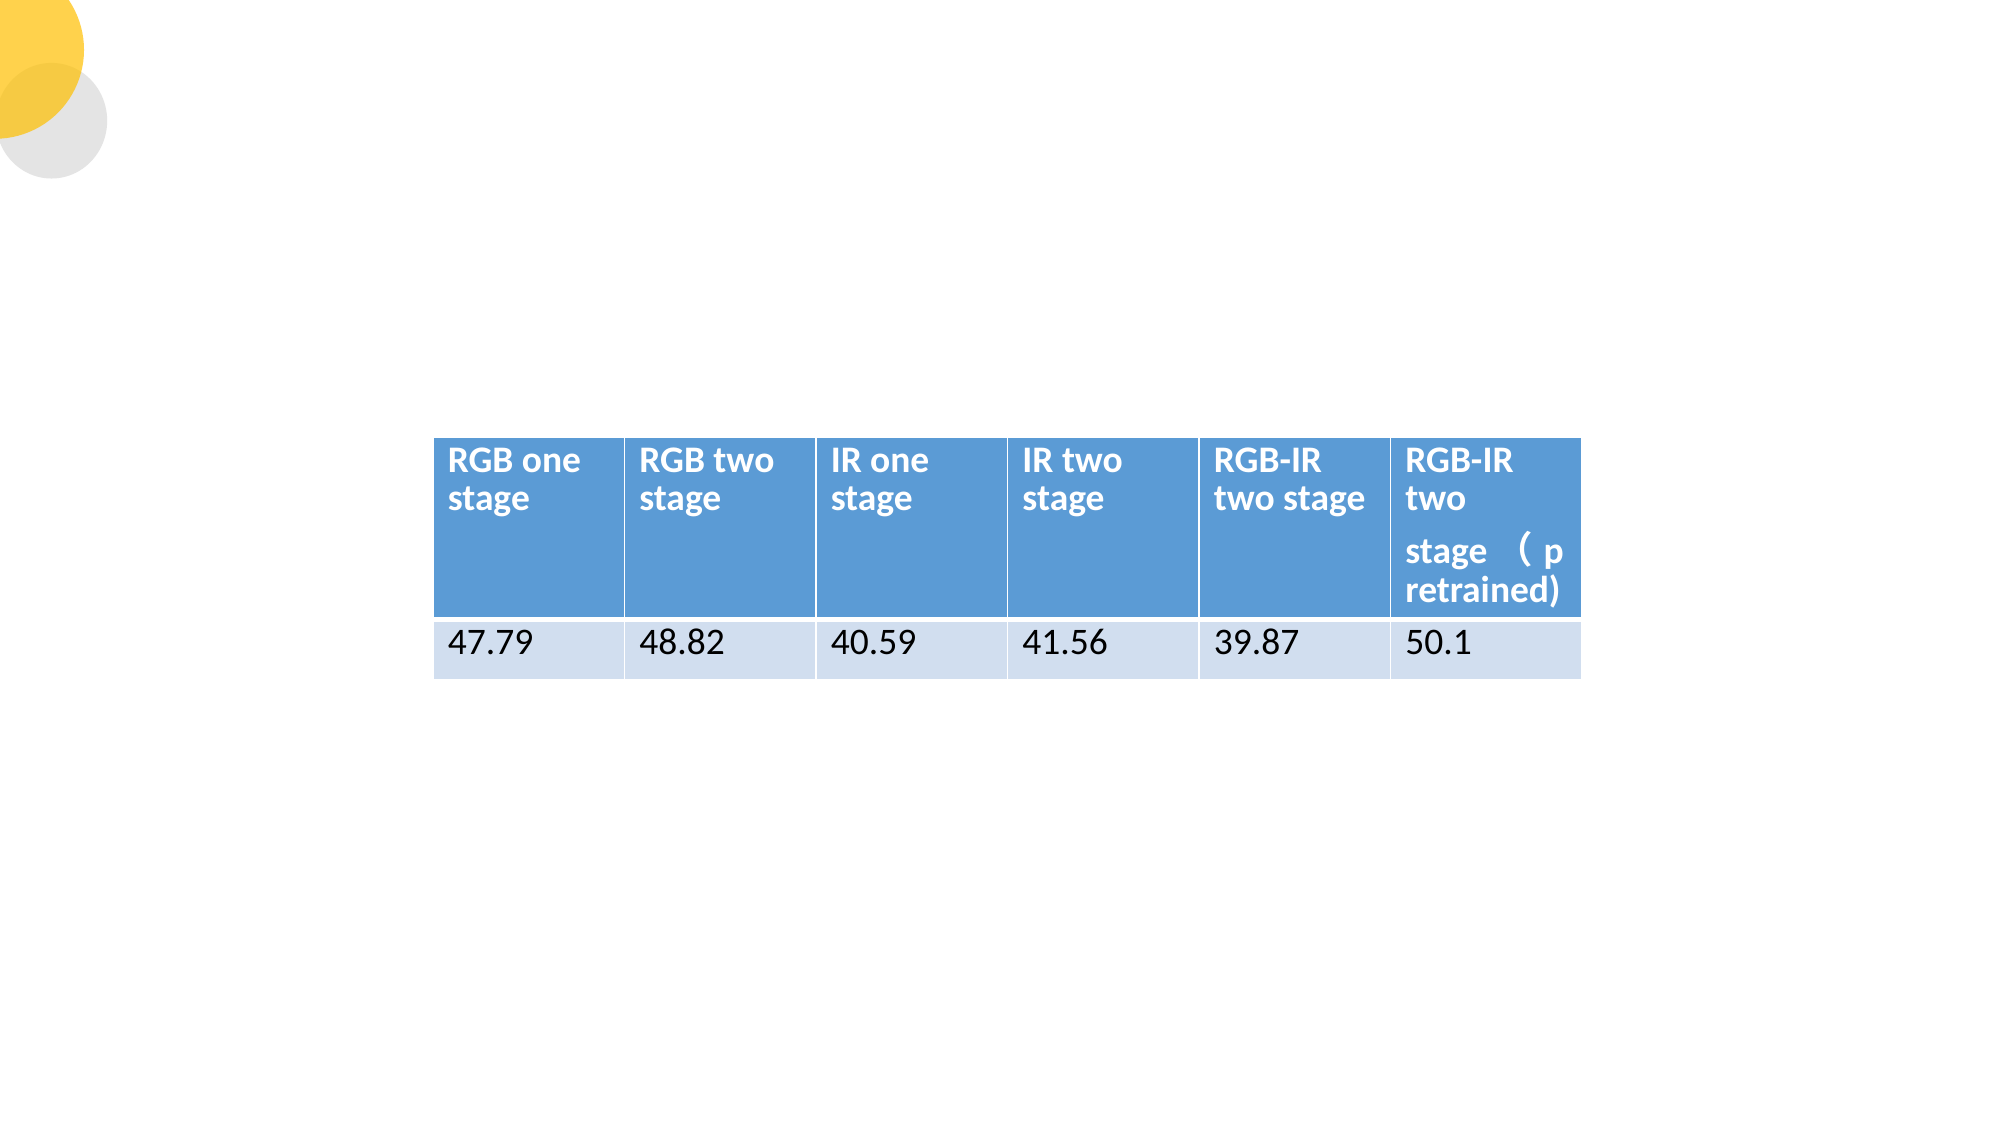

| RGB one stage | RGB two stage | IR one stage | IR two stage | RGB-IR two stage | RGB-IR two stage（pretrained) |
| --- | --- | --- | --- | --- | --- |
| 47.79 | 48.82 | 40.59 | 41.56 | 39.87 | 50.1 |